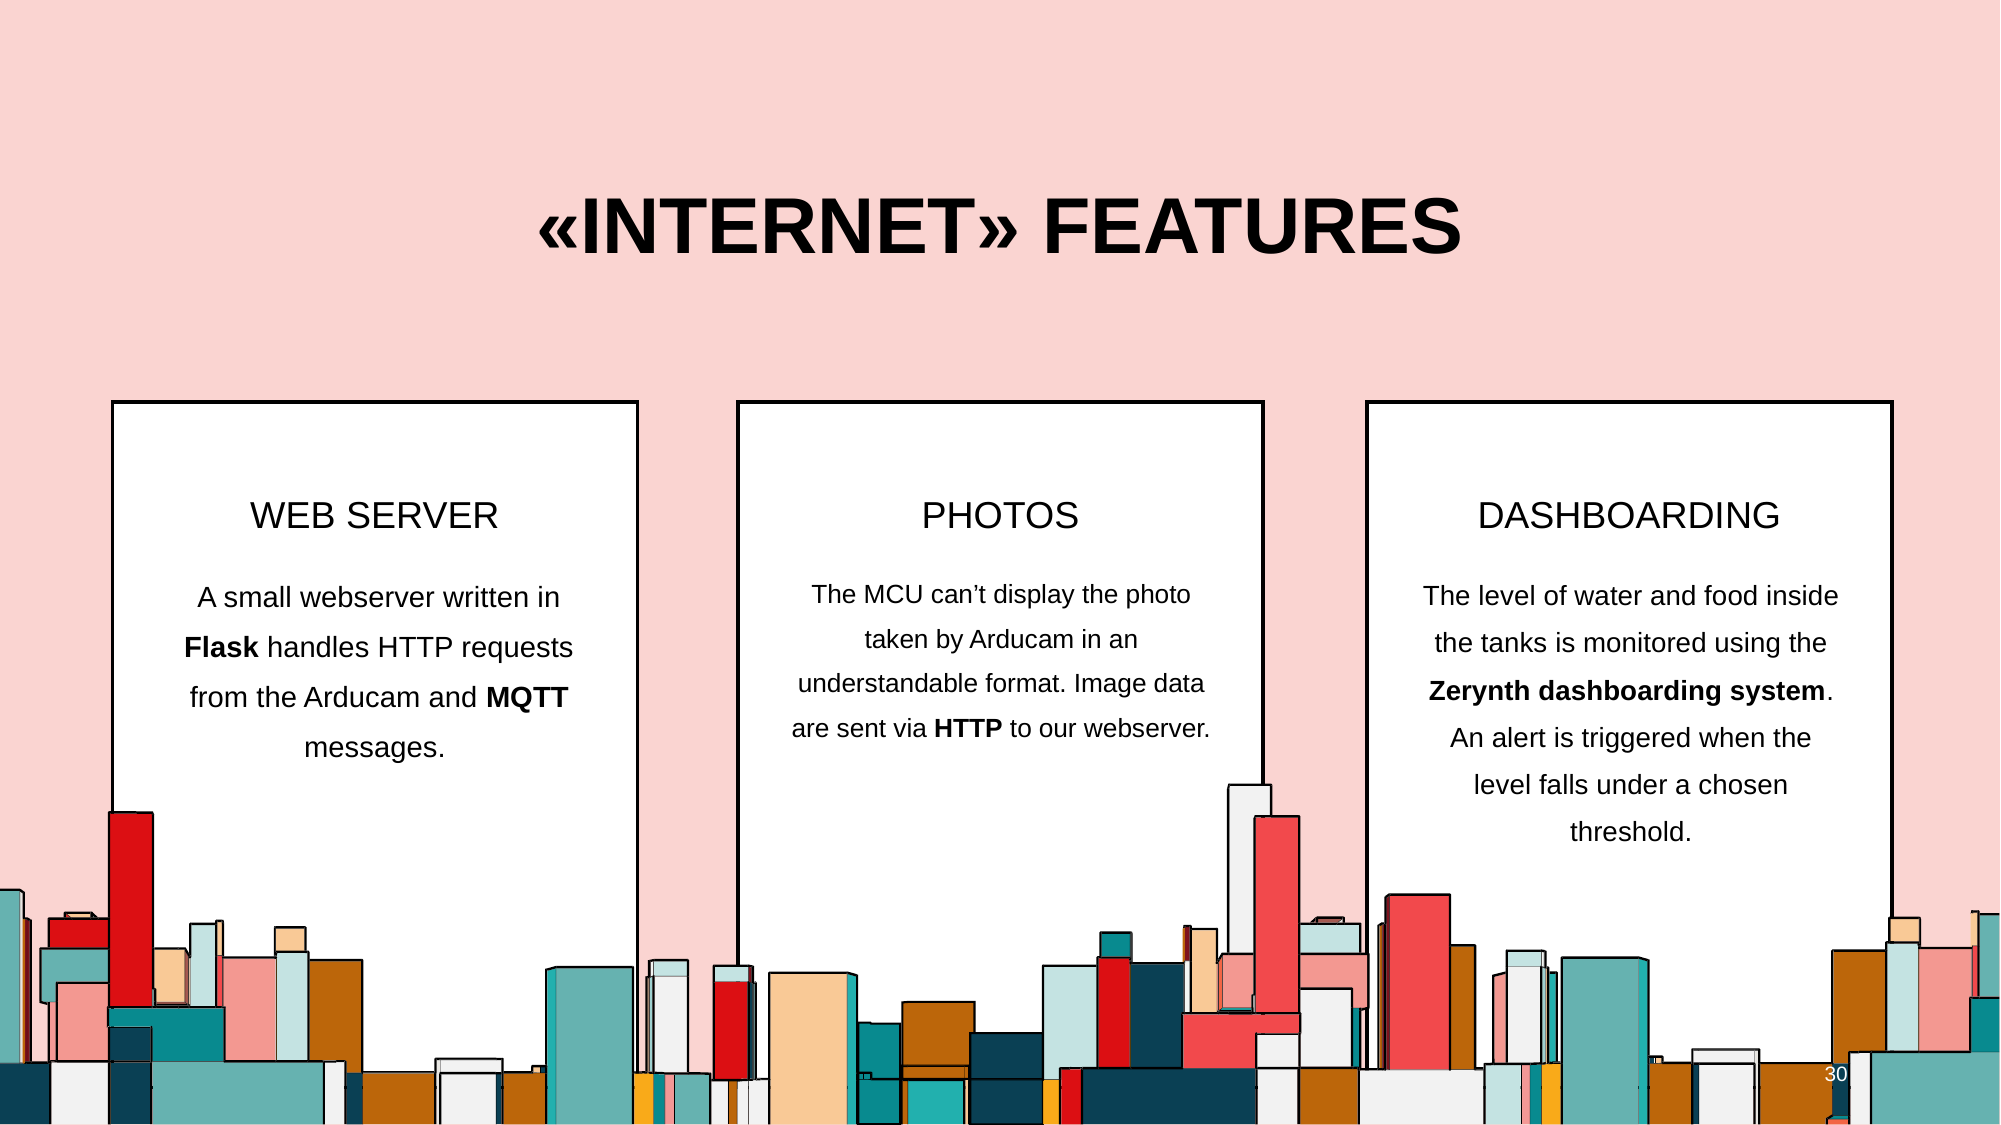

# «INTERNET» FEATURES
PHOTOS
DASHBOARDING
WEB SERVER
A small webserver written in Flask handles HTTP requests from the Arducam and MQTT messages.

The MCU can’t display the photo taken by Arducam in an understandable format. Image data are sent via HTTP to our webserver.

The level of water and food inside the tanks is monitored using the Zerynth dashboarding system. An alert is triggered when the level falls under a chosen threshold.
30